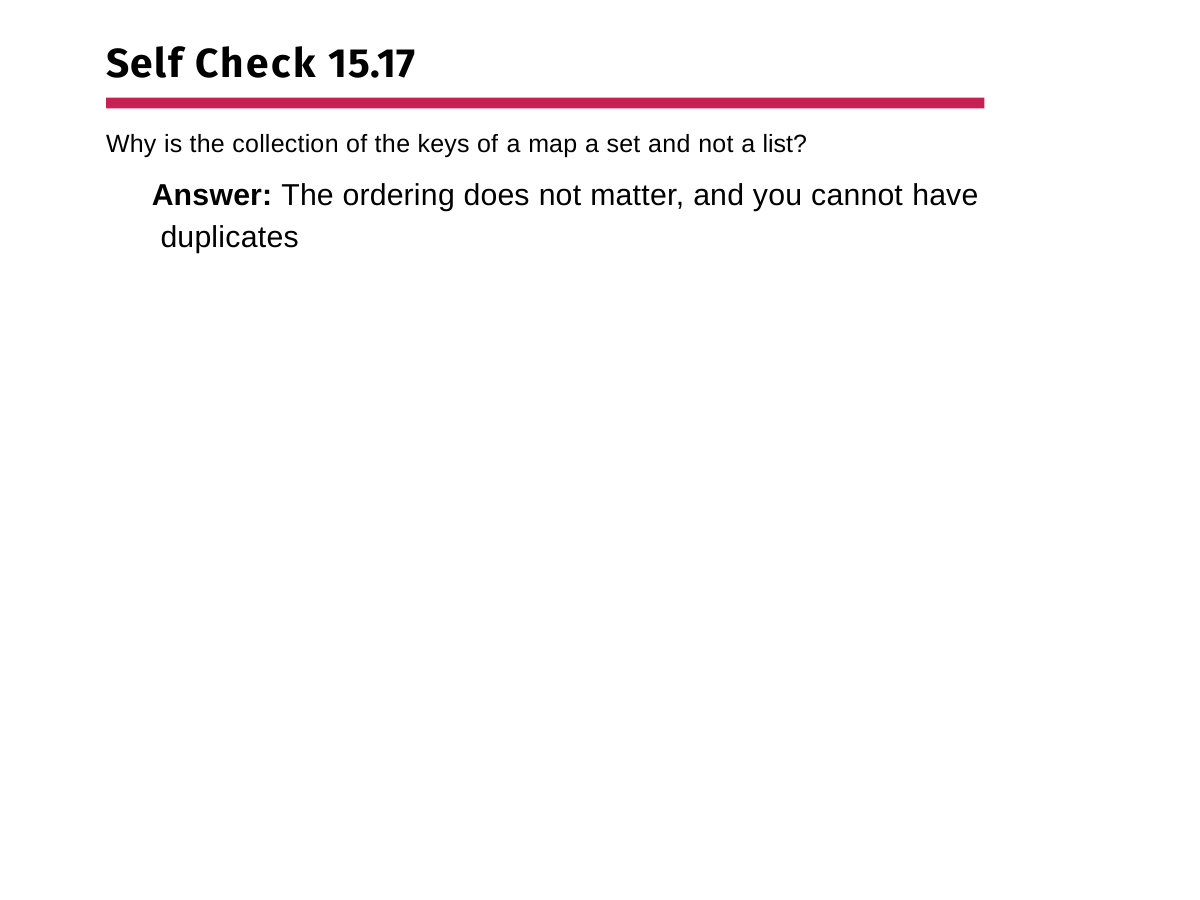

# Self Check 15.17

Why is the collection of the keys of a map a set and not a list?
Answer: The ordering does not matter, and you cannot have  duplicates